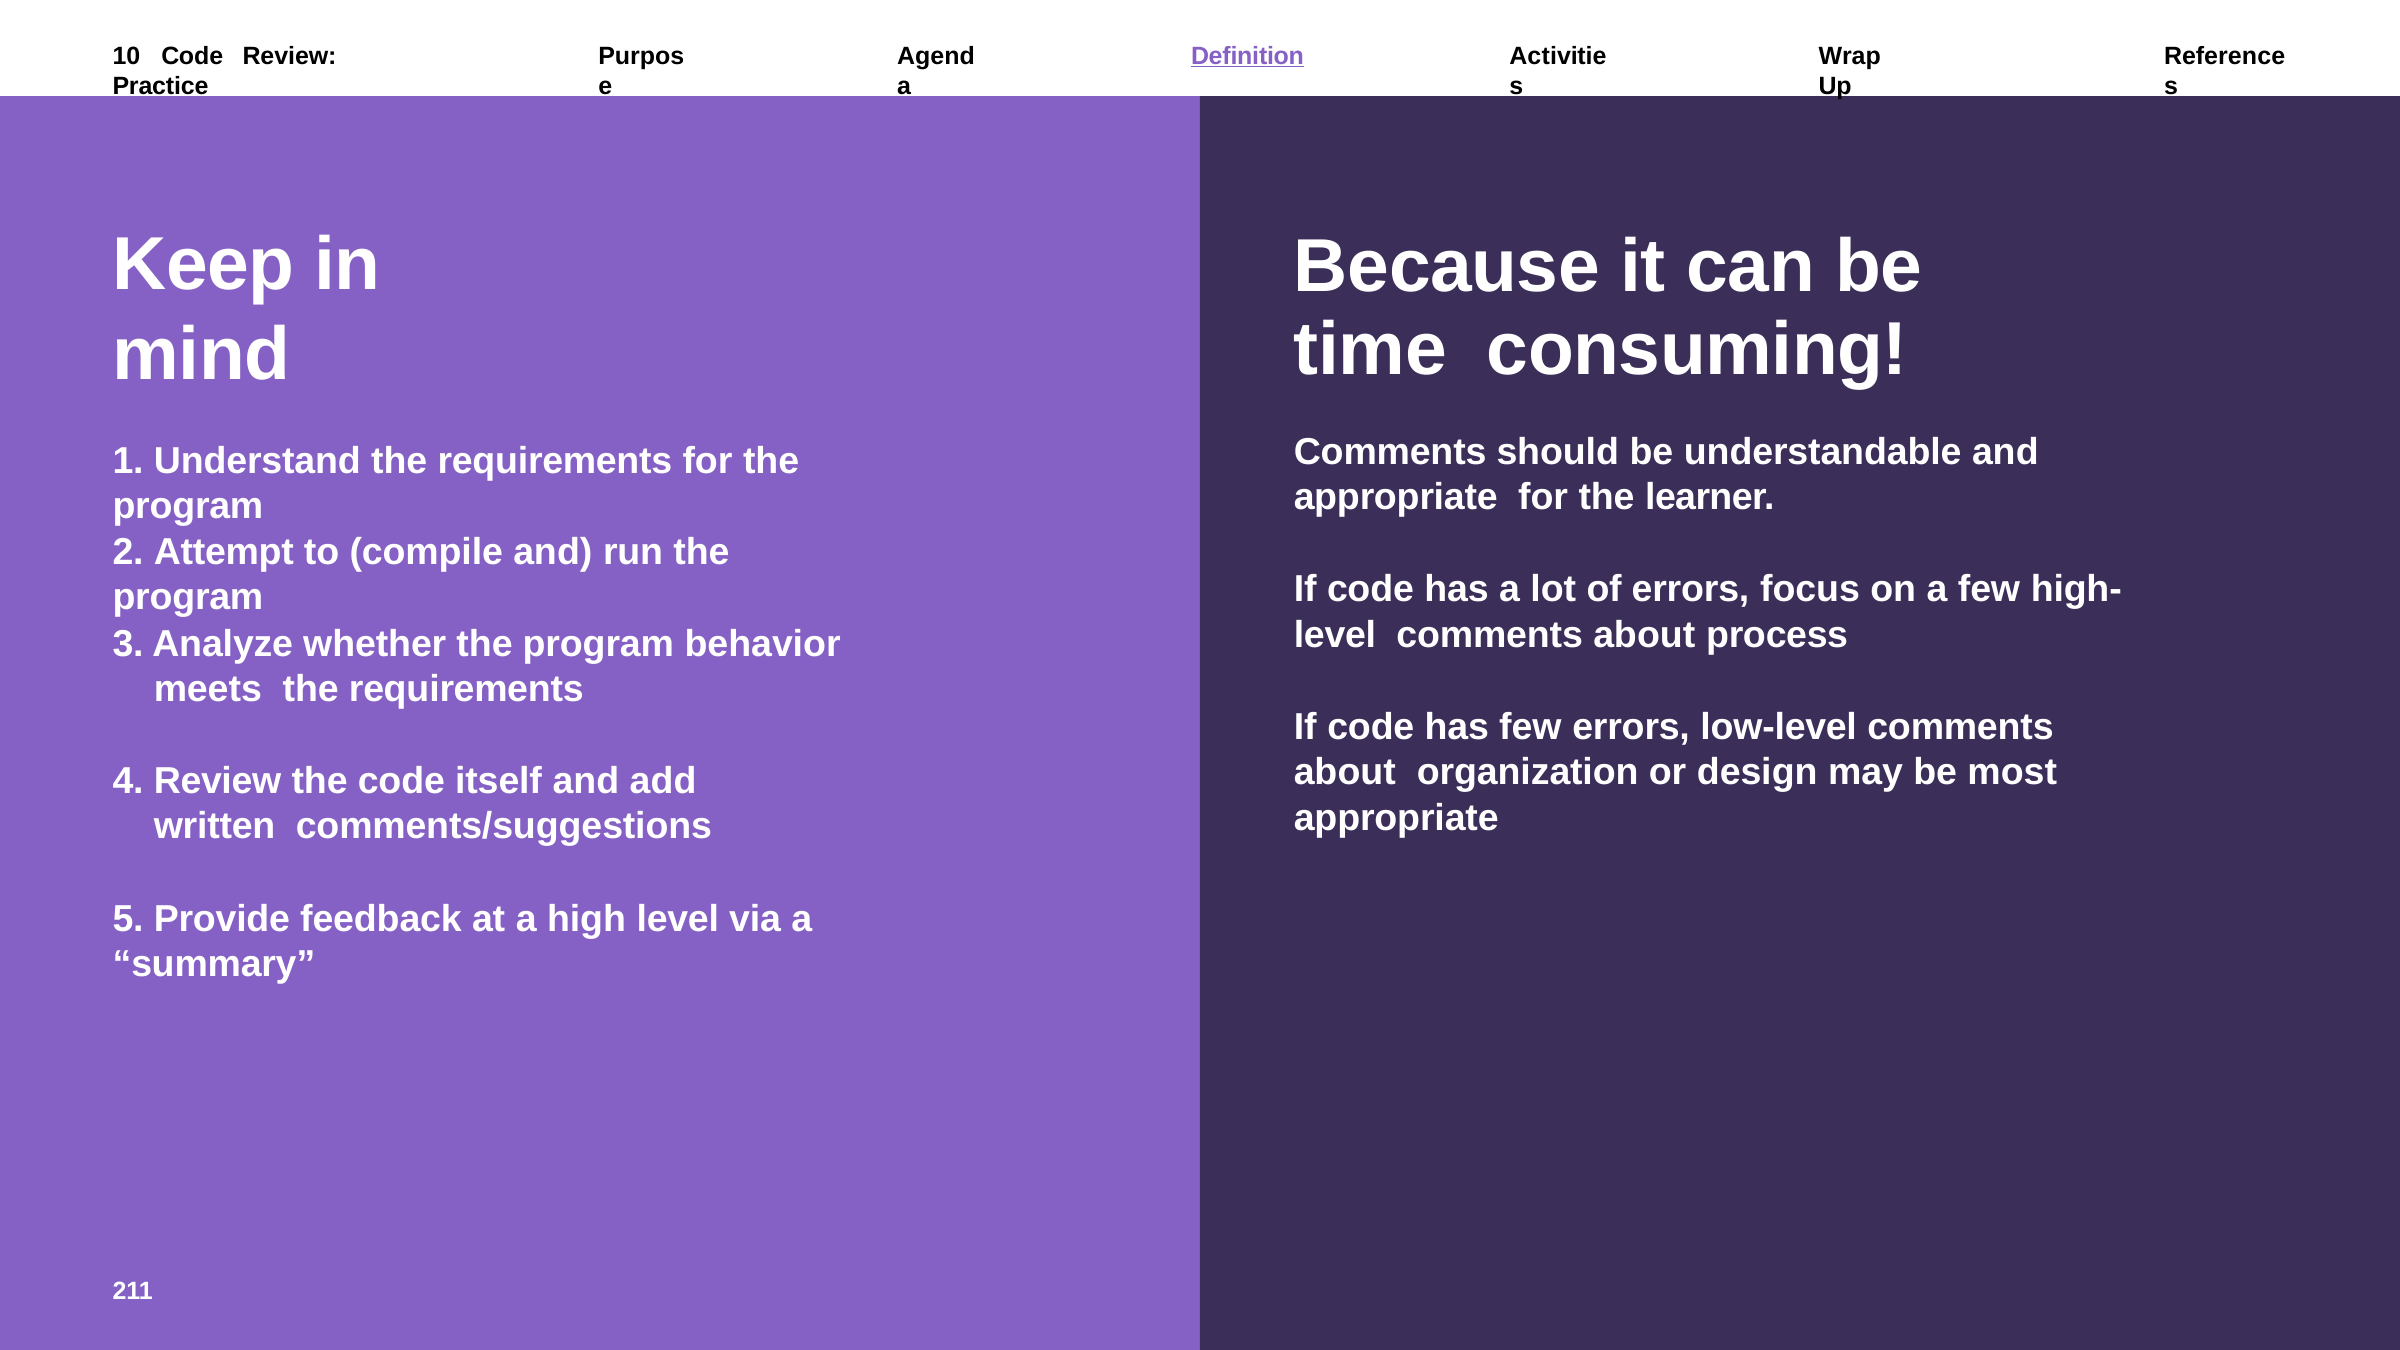

10	Code	Review:	Practice
Purpose
Agenda
Definition
Activities
Wrap	Up
References

Keep in mind
Because it can be time  consuming!
Comments should be understandable and appropriate  for the learner.
1. Understand the requirements for the program
2. Attempt to (compile and) run the program
If code has a lot of errors, focus on a few high-level  comments about process
3. Analyze whether the program behavior meets  the requirements
If code has few errors, low-level comments about  organization or design may be most appropriate
4. Review the code itself and add written  comments/suggestions
5. Provide feedback at a high level via a “summary”
211